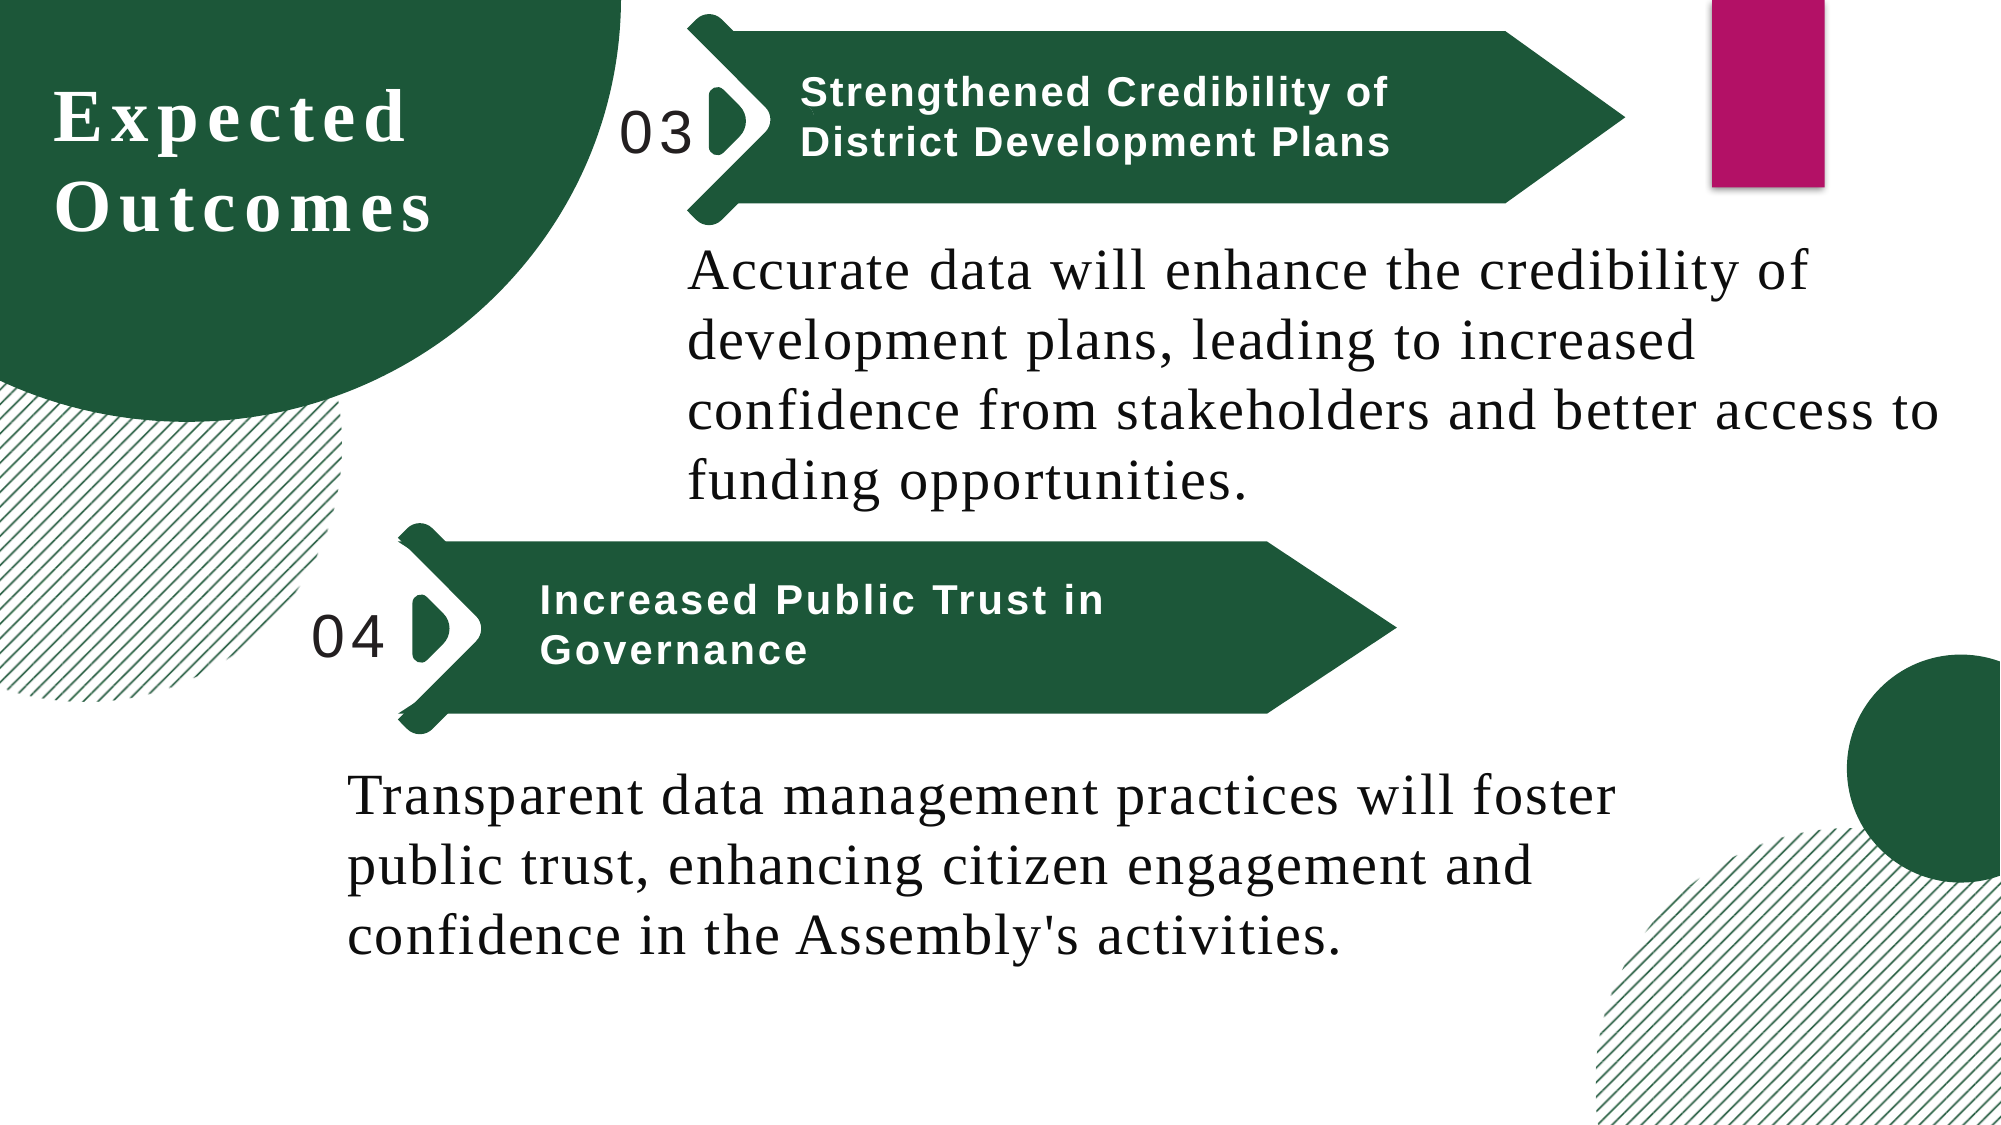

Strengthened Credibility of District Development Plans
Expected Outcomes
03

Accurate data will enhance the credibility of development plans, leading to increased confidence from stakeholders and better access to funding opportunities.

Increased Public Trust in Governance
04

Transparent data management practices will foster public trust, enhancing citizen engagement and confidence in the Assembly's activities.